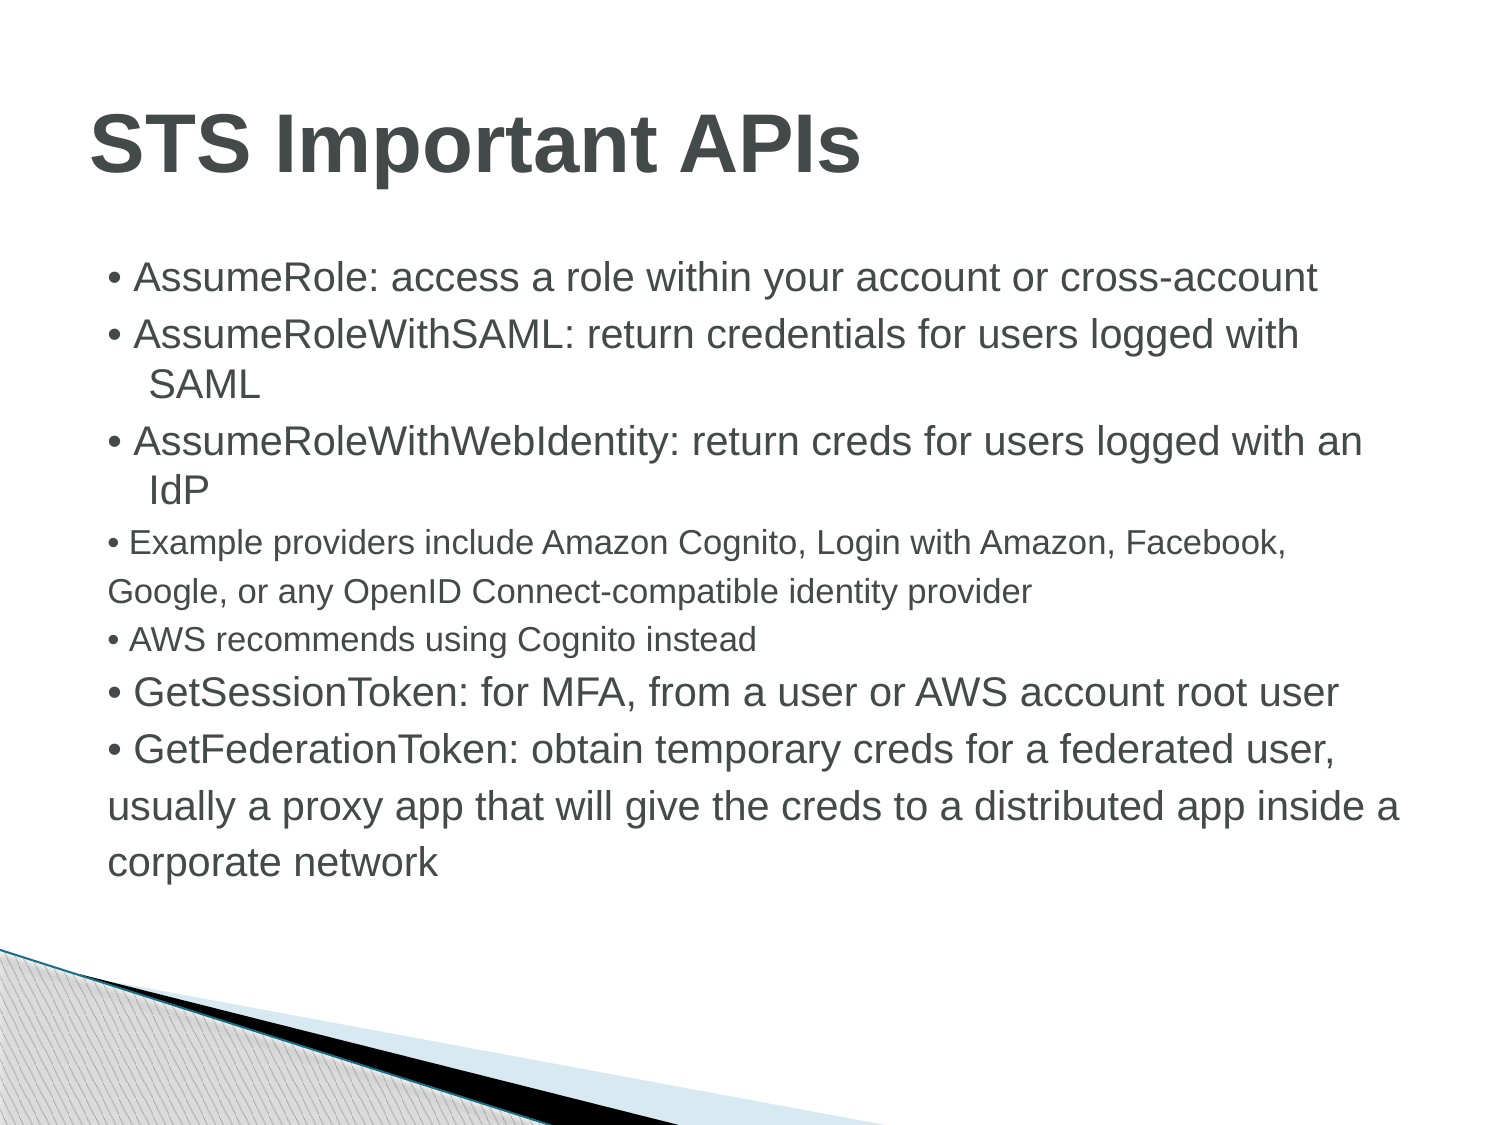

# STS Important APIs
• AssumeRole: access a role within your account or cross-account
• AssumeRoleWithSAML: return credentials for users logged with SAML
• AssumeRoleWithWebIdentity: return creds for users logged with an IdP
• Example providers include Amazon Cognito, Login with Amazon, Facebook,
Google, or any OpenID Connect-compatible identity provider
• AWS recommends using Cognito instead
• GetSessionToken: for MFA, from a user or AWS account root user
• GetFederationToken: obtain temporary creds for a federated user,
usually a proxy app that will give the creds to a distributed app inside a
corporate network